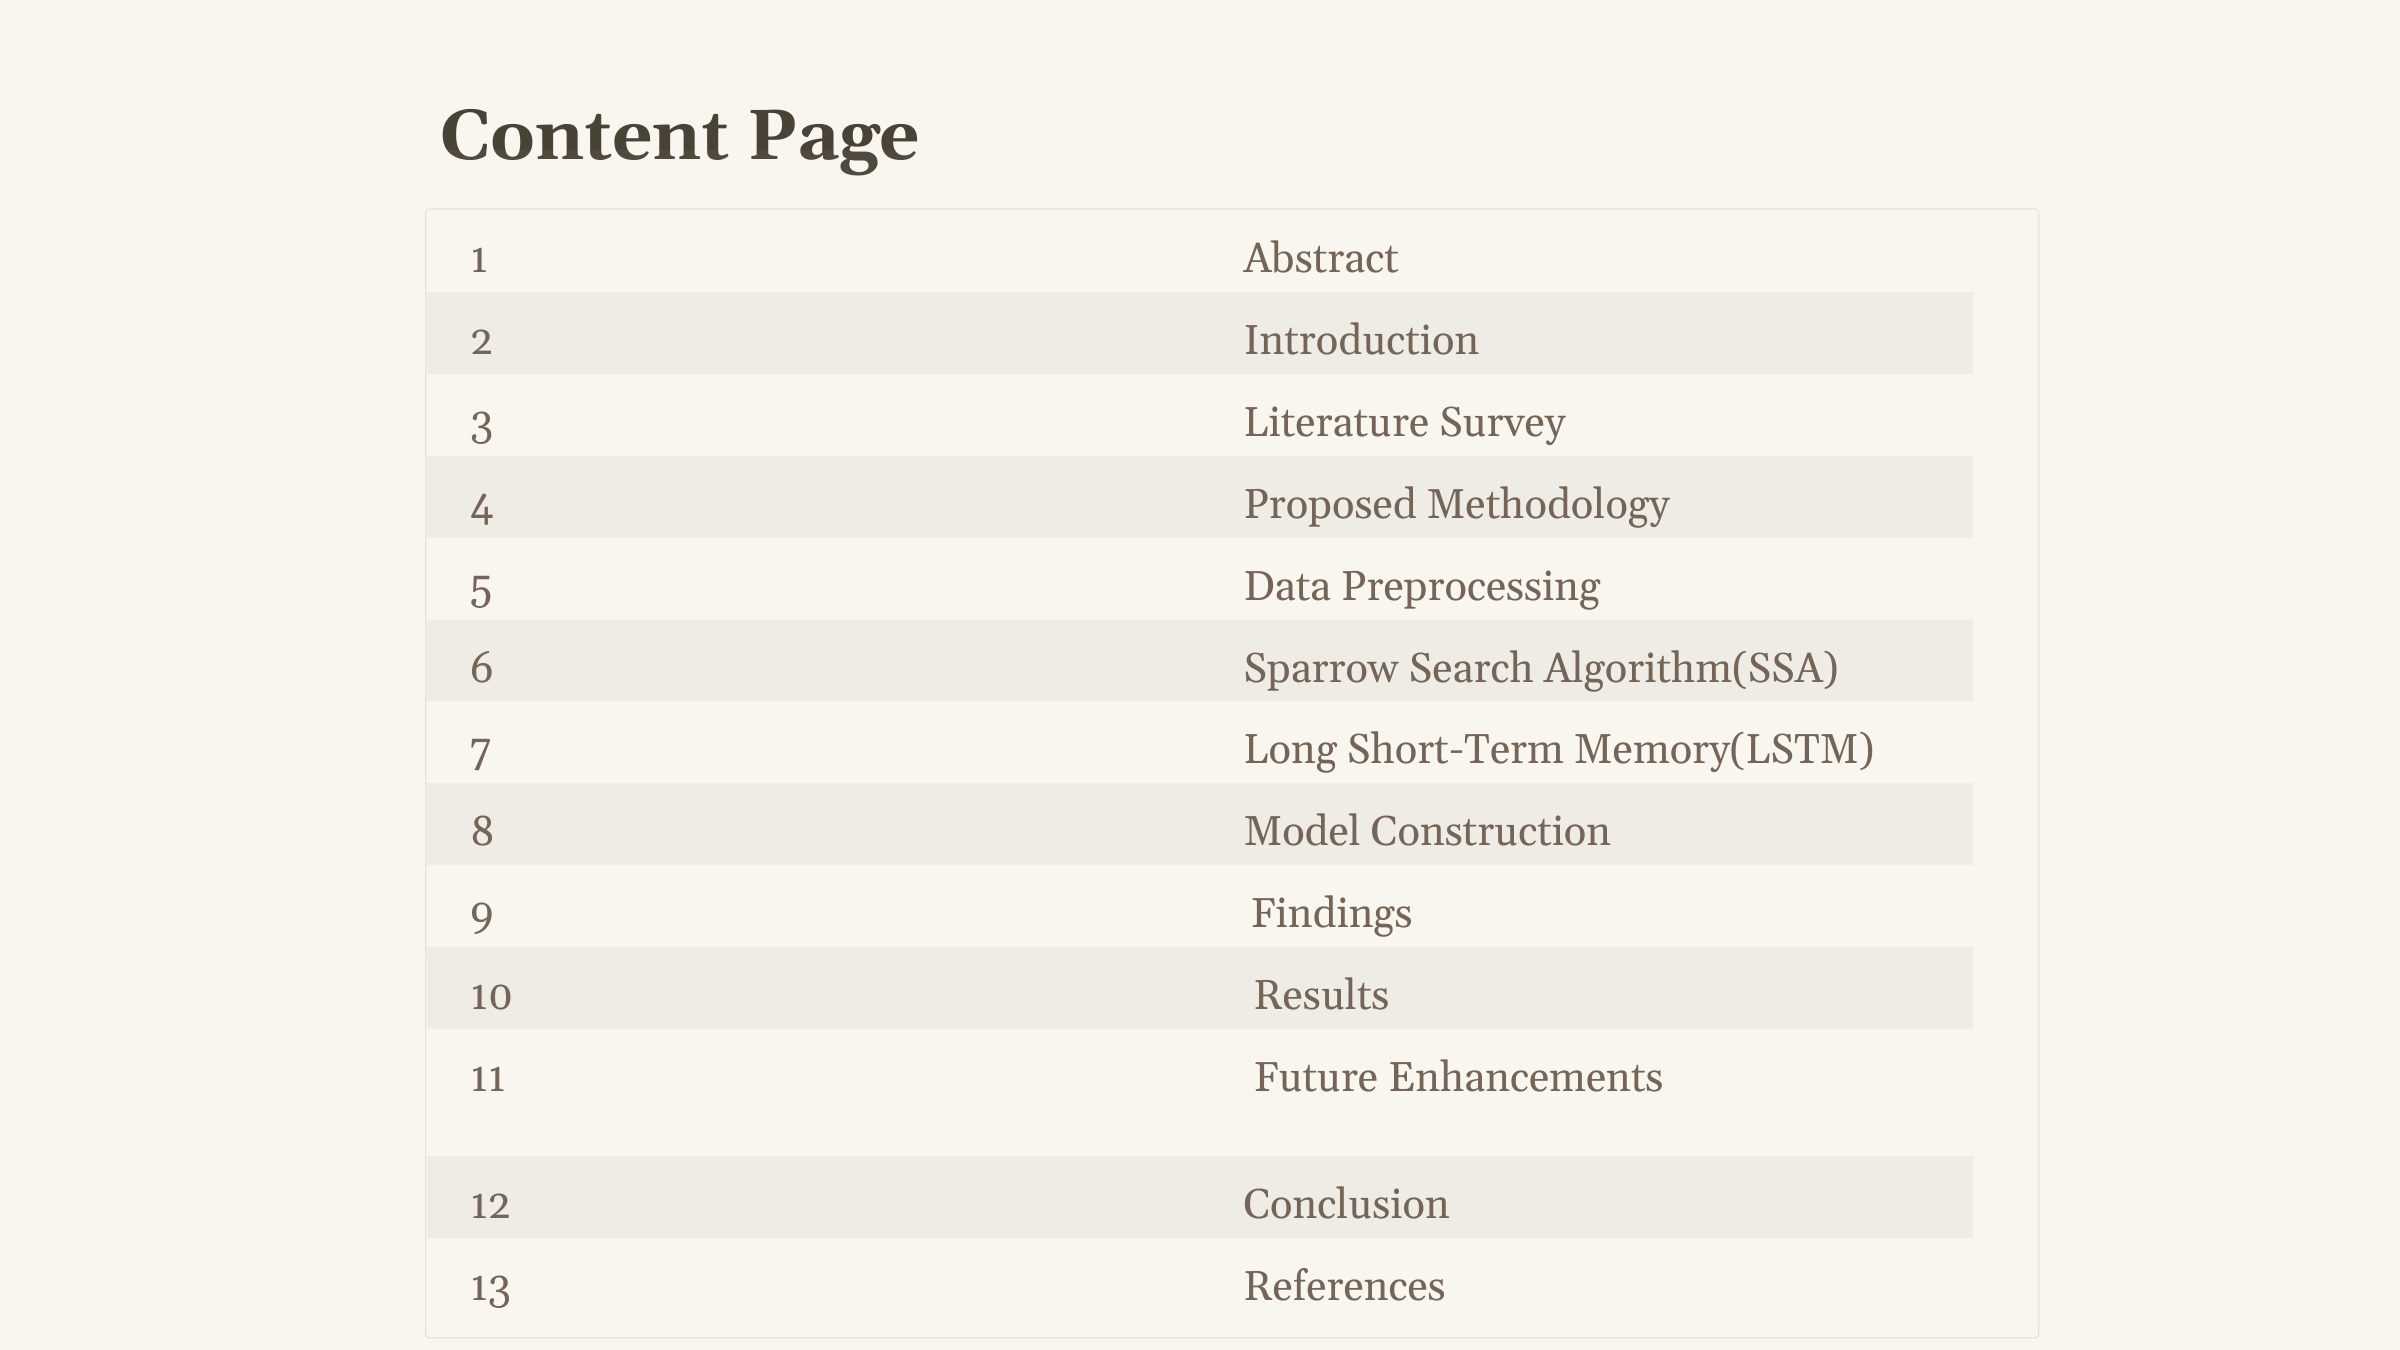

Content Page

1
Abstract

2
Introduction

3
Literature Survey

4
Proposed Methodology

5
Data Preprocessing

6
Sparrow Search Algorithm(SSA)

7
Long Short-Term Memory(LSTM)

8
Model Construction

9
 Findings

10
 Results

11
 Future Enhancements

12
Conclusion

13
References